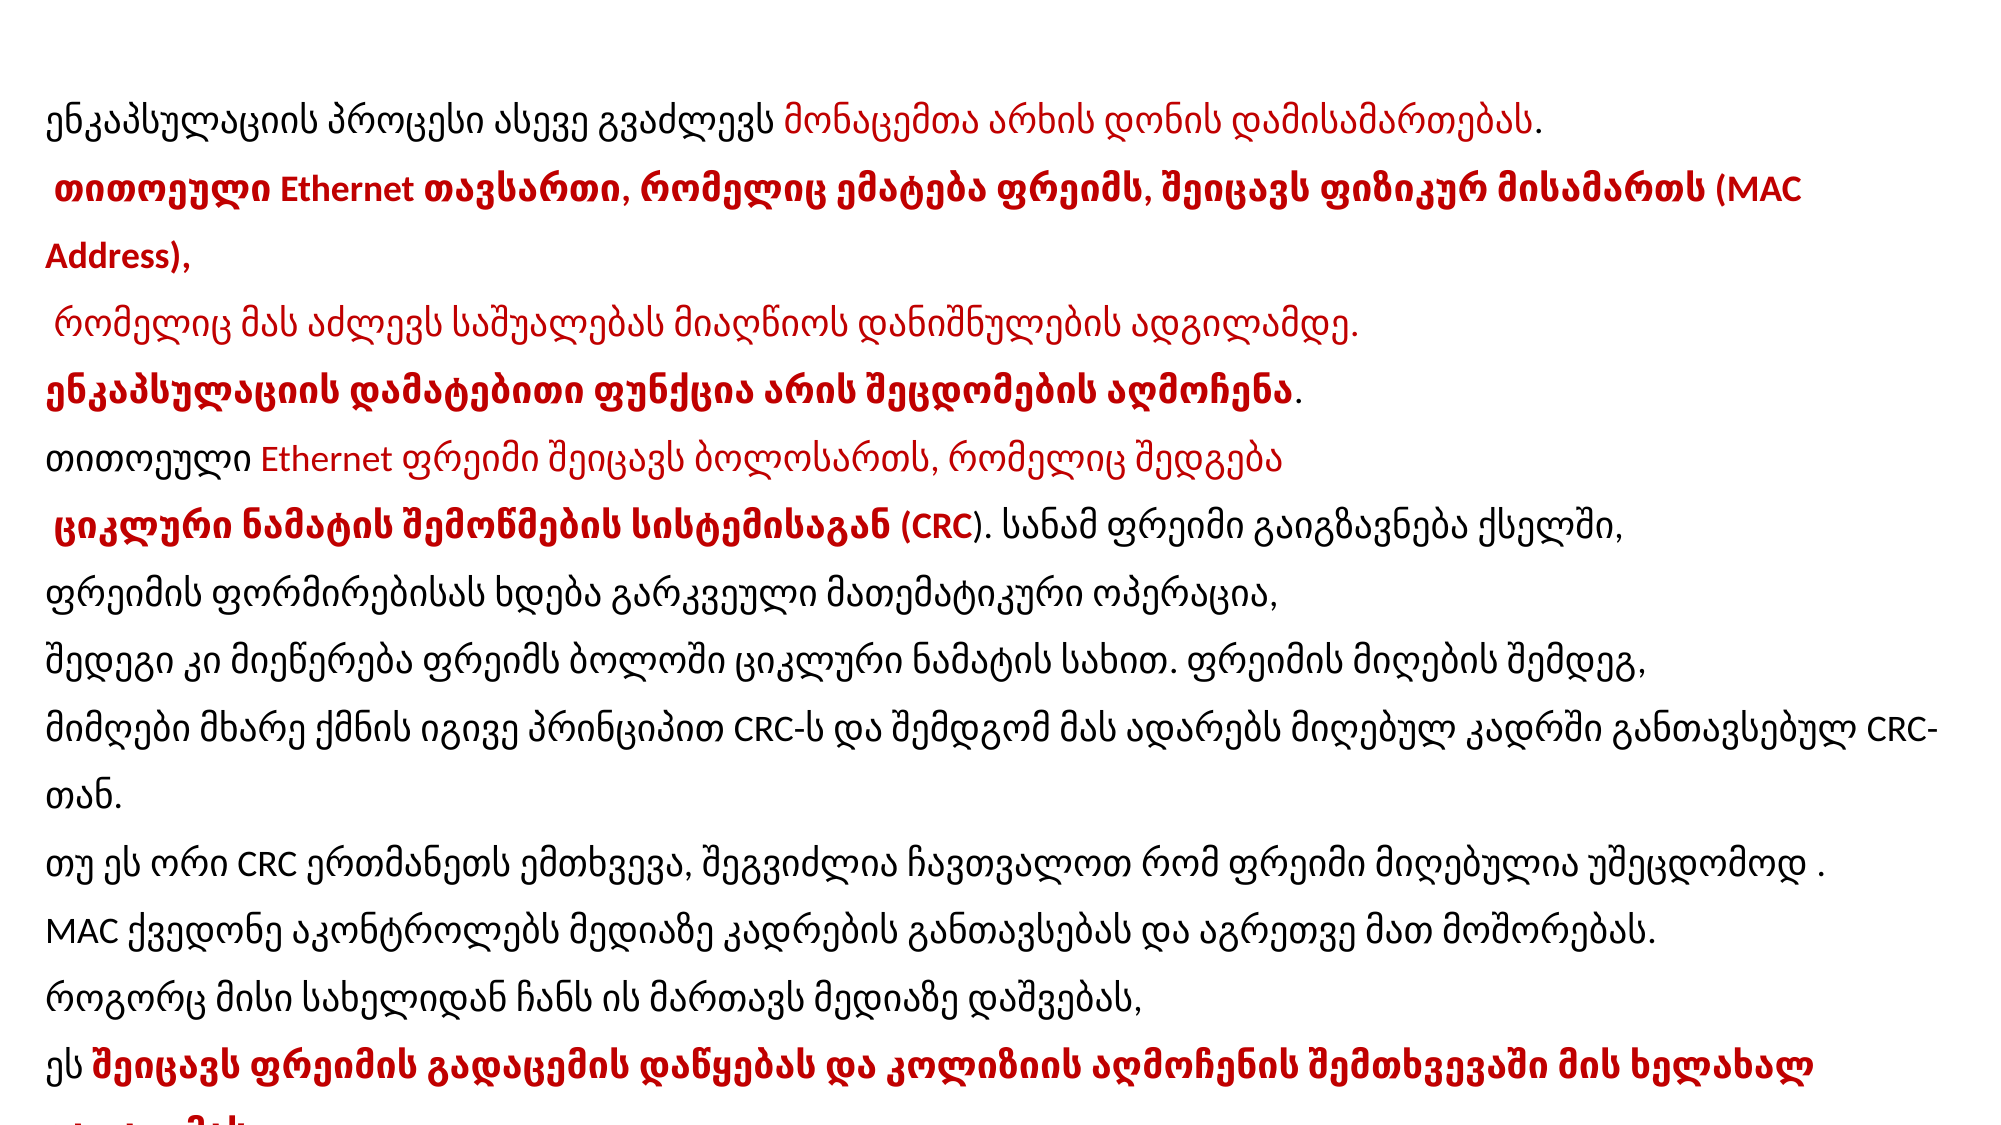

ენკაპსულაციის პროცესი ასევე გვაძლევს მონაცემთა არხის დონის დამისამართებას.
 თითოეული Ethernet თავსართი, რომელიც ემატება ფრეიმს, შეიცავს ფიზიკურ მისამართს (MAC Address),
 რომელიც მას აძლევს საშუალებას მიაღწიოს დანიშნულების ადგილამდე.
ენკაპსულაციის დამატებითი ფუნქცია არის შეცდომების აღმოჩენა.
თითოეული Ethernet ფრეიმი შეიცავს ბოლოსართს, რომელიც შედგება
 ციკლური ნამატის შემოწმების სისტემისაგან (CRC). სანამ ფრეიმი გაიგზავნება ქსელში,
ფრეიმის ფორმირებისას ხდება გარკვეული მათემატიკური ოპერაცია,
შედეგი კი მიეწერება ფრეიმს ბოლოში ციკლური ნამატის სახით. ფრეიმის მიღების შემდეგ,
მიმღები მხარე ქმნის იგივე პრინციპით CRC-ს და შემდგომ მას ადარებს მიღებულ კადრში განთავსებულ CRC-თან.
თუ ეს ორი CRC ერთმანეთს ემთხვევა, შეგვიძლია ჩავთვალოთ რომ ფრეიმი მიღებულია უშეცდომოდ .
MAC ქვედონე აკონტროლებს მედიაზე კადრების განთავსებას და აგრეთვე მათ მოშორებას.
როგორც მისი სახელიდან ჩანს ის მართავს მედიაზე დაშვებას,
ეს შეიცავს ფრეიმის გადაცემის დაწყებას და კოლიზიის აღმოჩენის შემთხვევაში მის ხელახალ გადაცემას